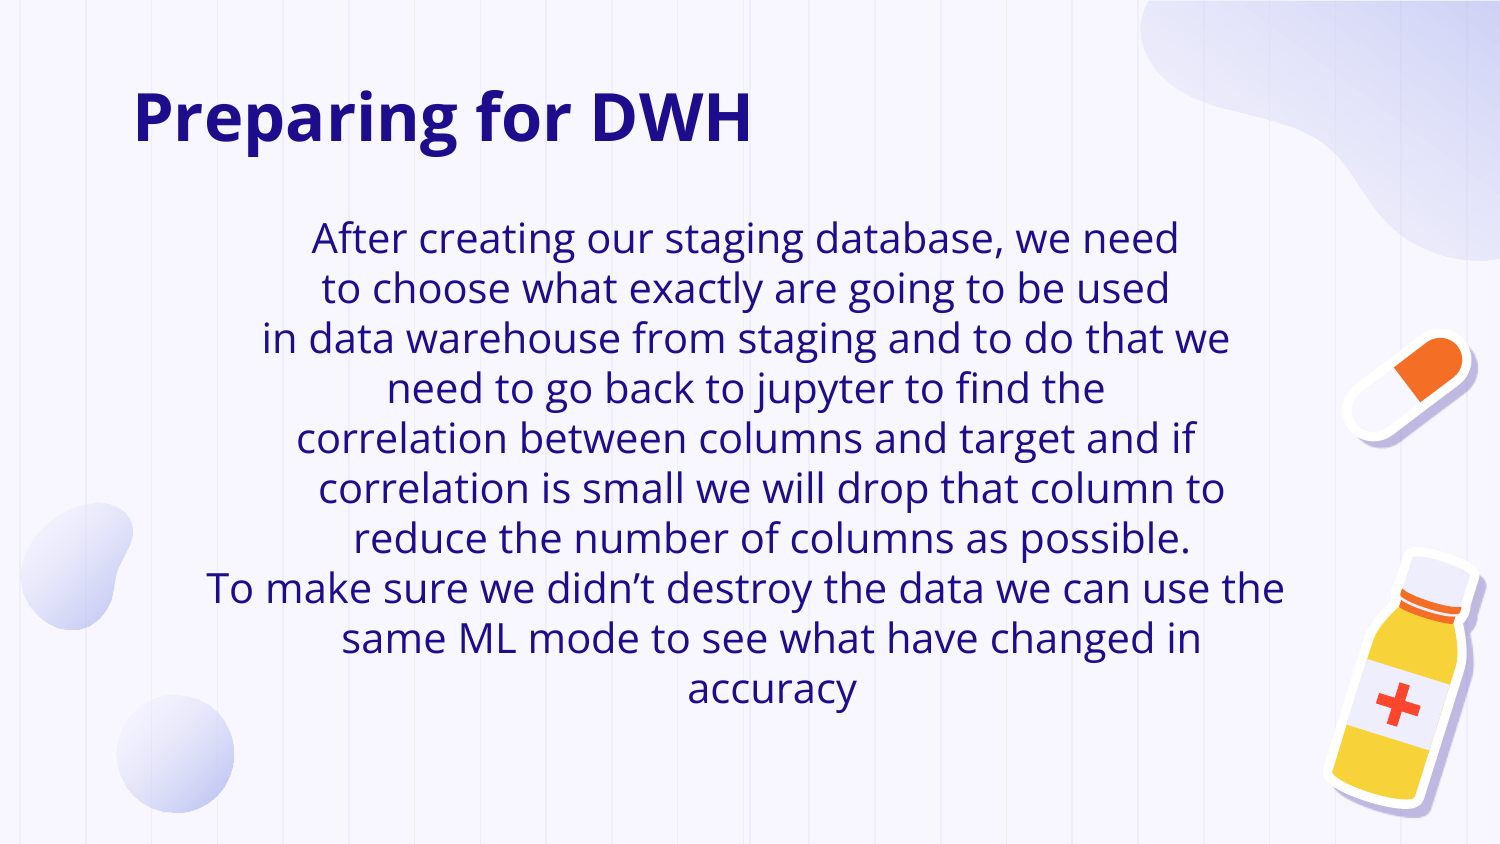

# Preparing for DWH
After creating our staging database, we need
to choose what exactly are going to be used
in data warehouse from staging and to do that we
need to go back to jupyter to find the
correlation between columns and target and if correlation is small we will drop that column to reduce the number of columns as possible.
To make sure we didn’t destroy the data we can use the same ML mode to see what have changed in accuracy